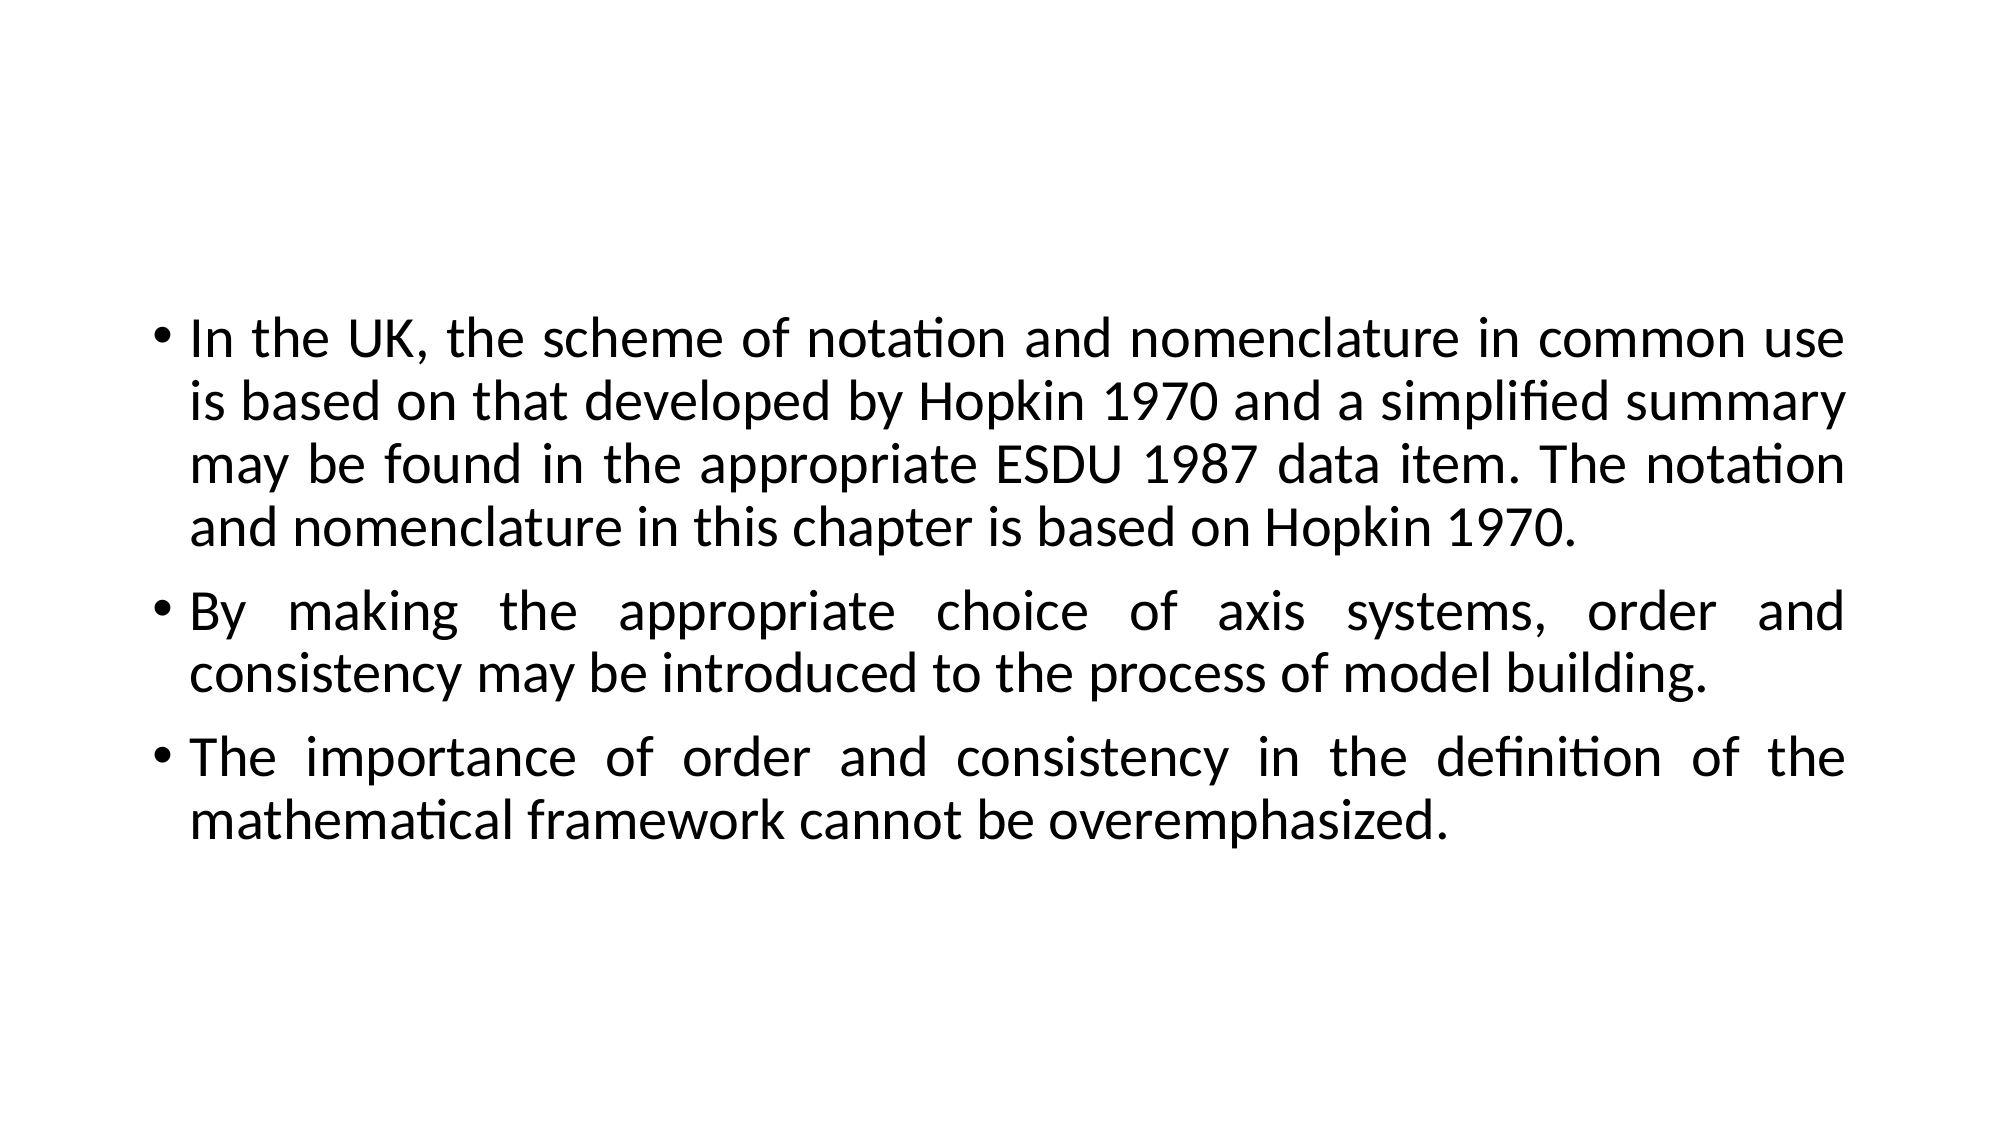

In the UK, the scheme of notation and nomenclature in common use is based on that developed by Hopkin 1970 and a simplified summary may be found in the appropriate ESDU 1987 data item. The notation and nomenclature in this chapter is based on Hopkin 1970.
By making the appropriate choice of axis systems, order and consistency may be introduced to the process of model building.
The importance of order and consistency in the definition of the mathematical framework cannot be overemphasized.